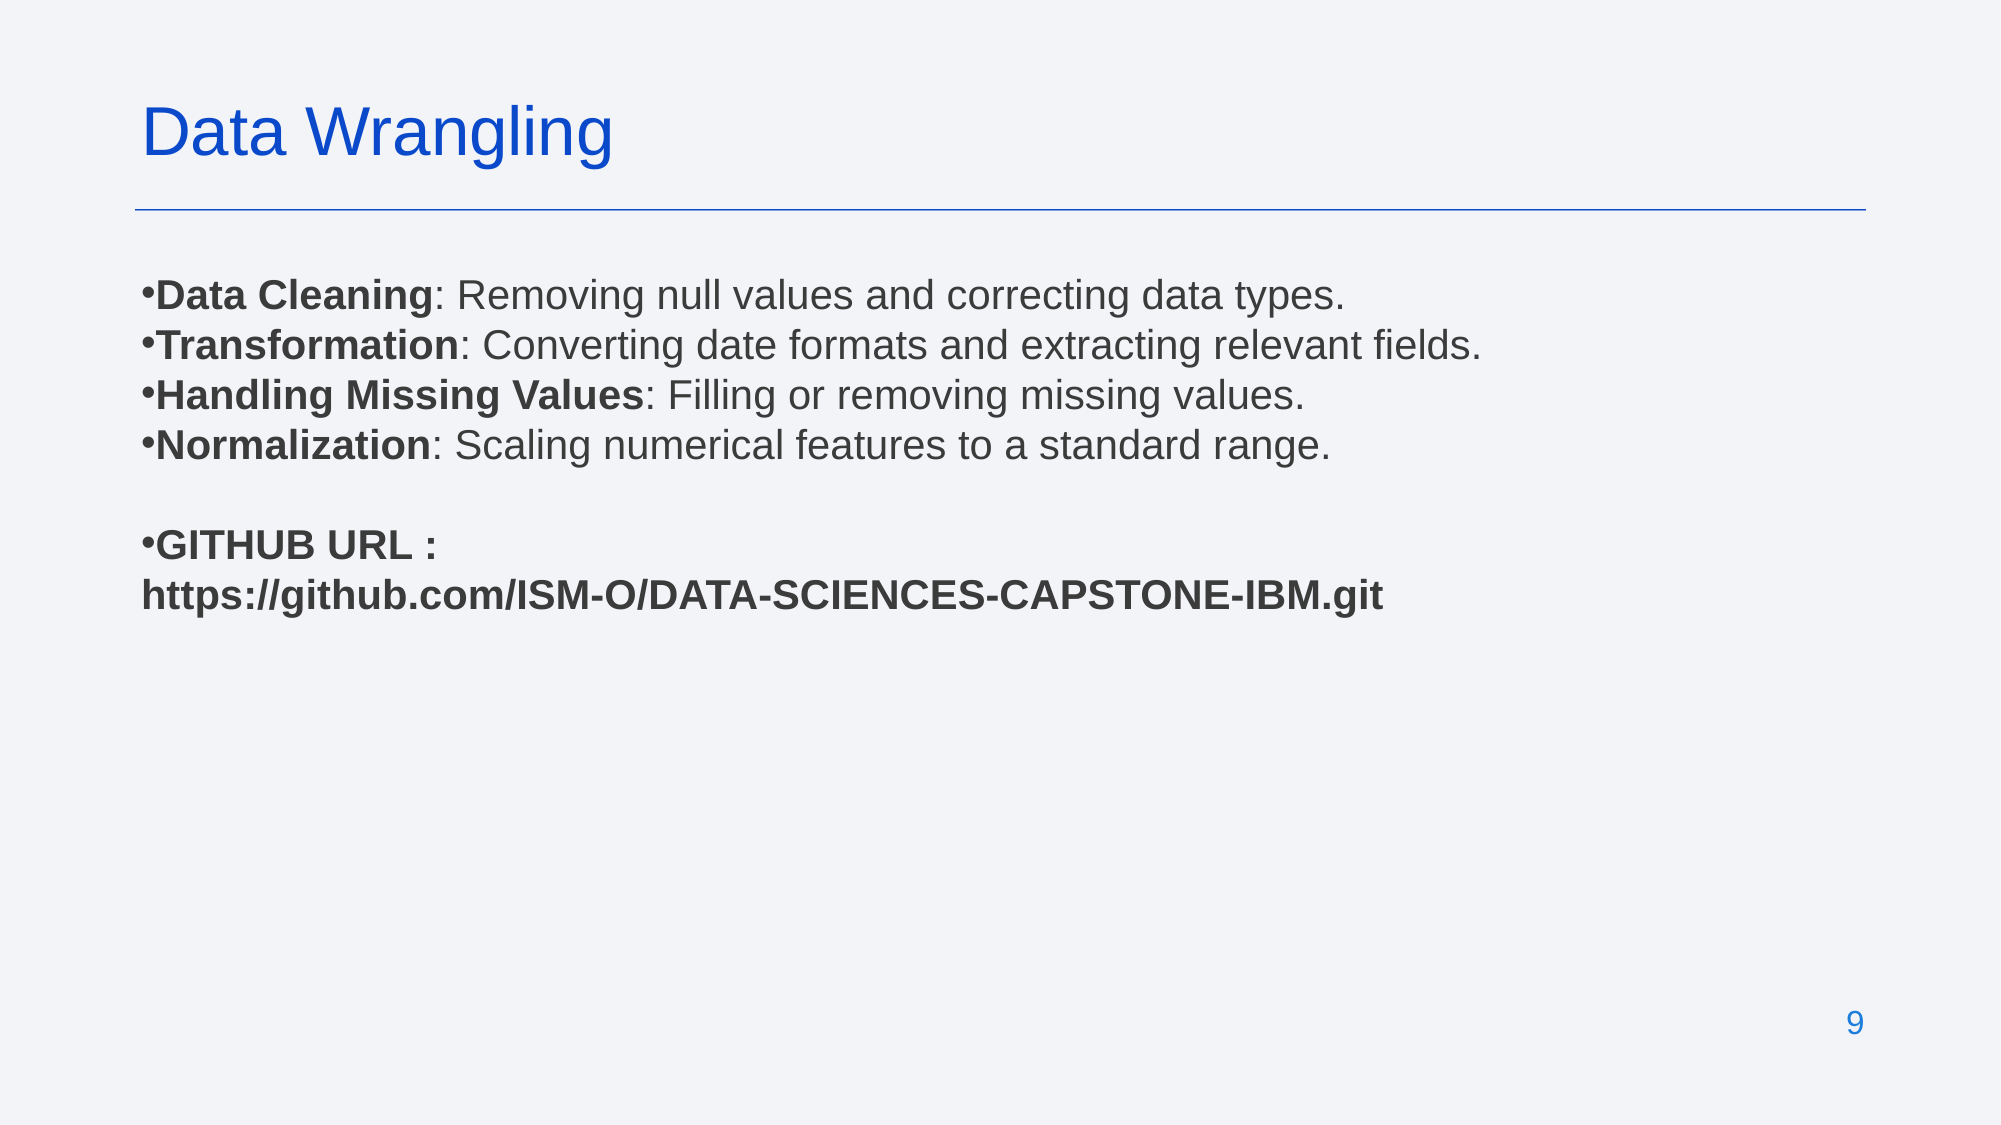

Data Wrangling
Data Cleaning: Removing null values and correcting data types.
Transformation: Converting date formats and extracting relevant fields.
Handling Missing Values: Filling or removing missing values.
Normalization: Scaling numerical features to a standard range.

GITHUB URL :
https://github.com/ISM-O/DATA-SCIENCES-CAPSTONE-IBM.git

9